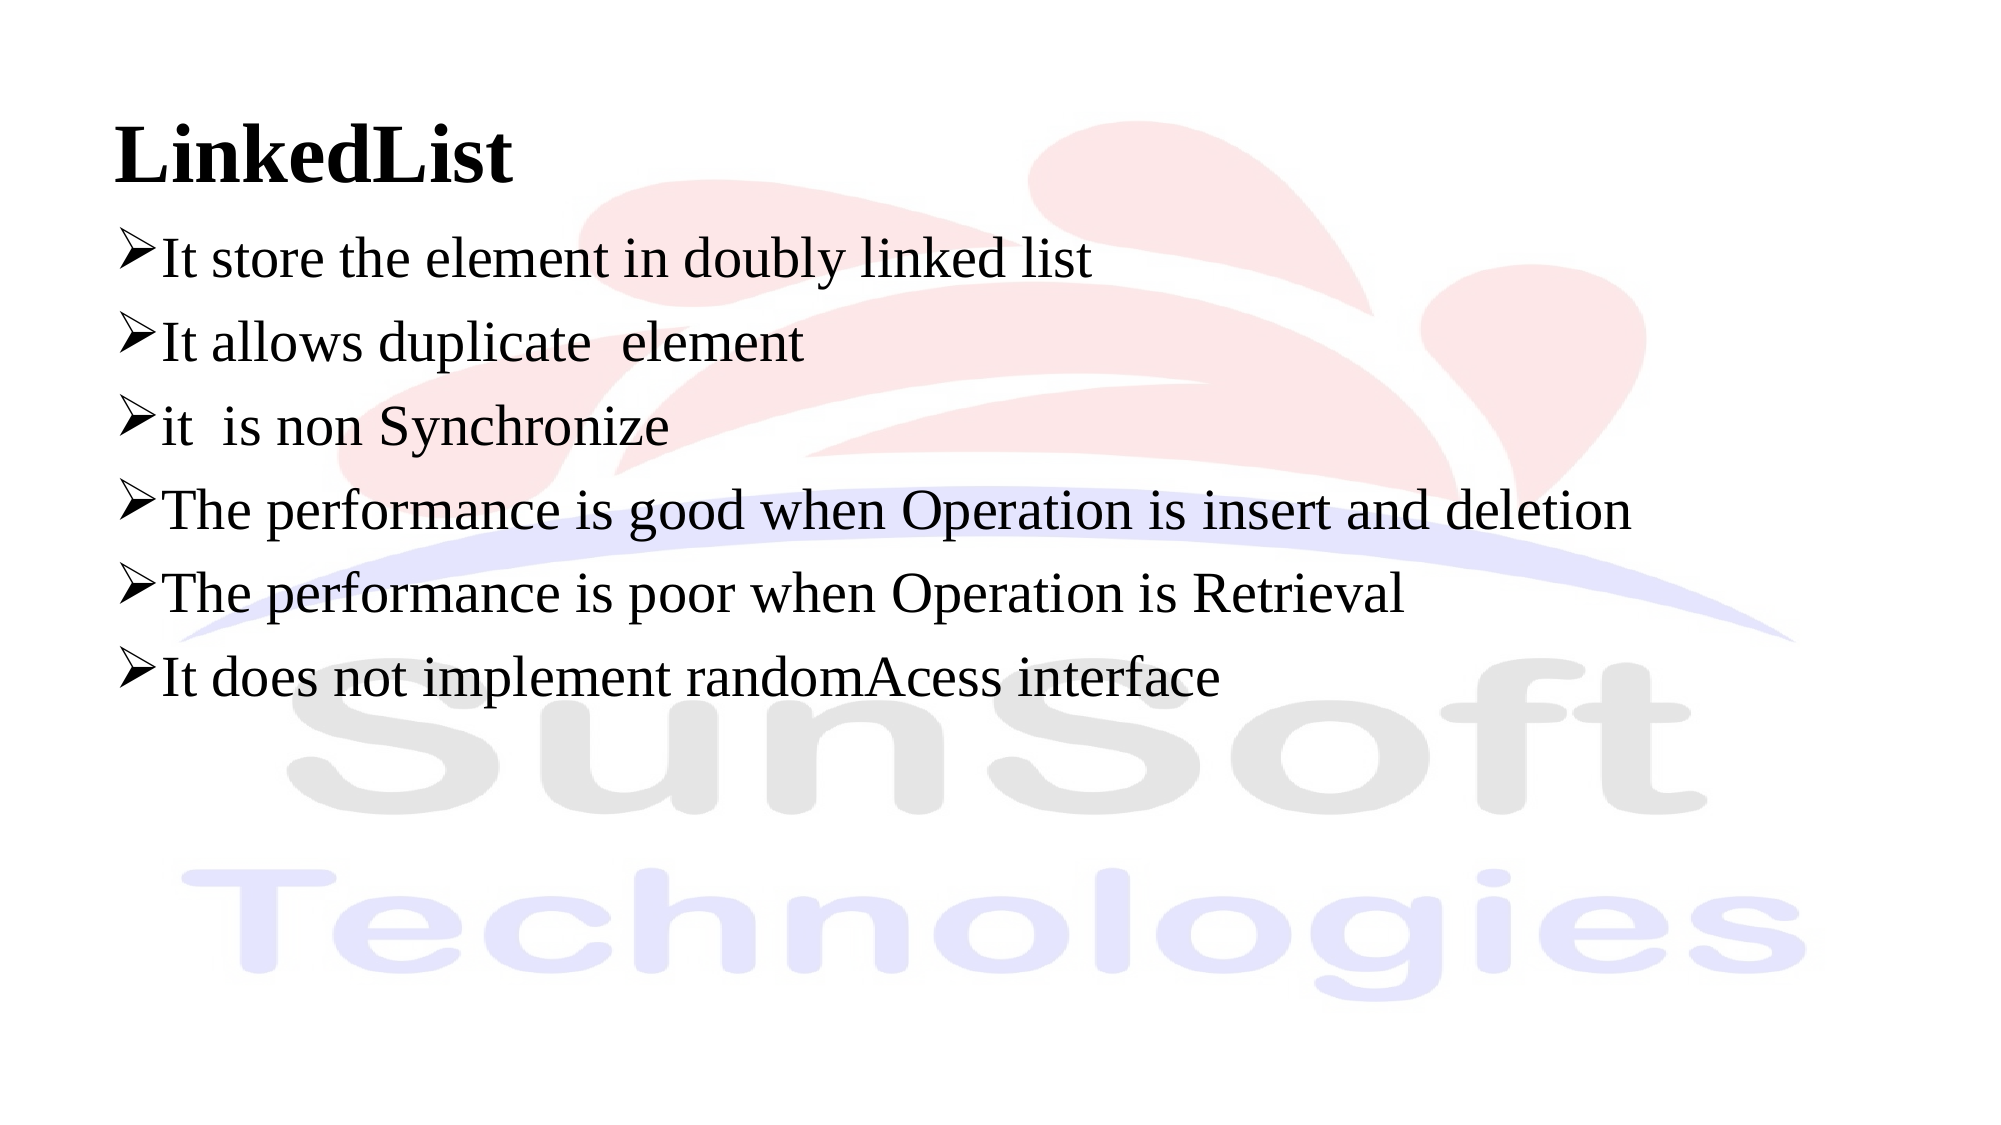

# LinkedList
It store the element in doubly linked list
It allows duplicate  element
it  is non Synchronize
The performance is good when Operation is insert and deletion
The performance is poor when Operation is Retrieval
It does not implement randomAcess interface